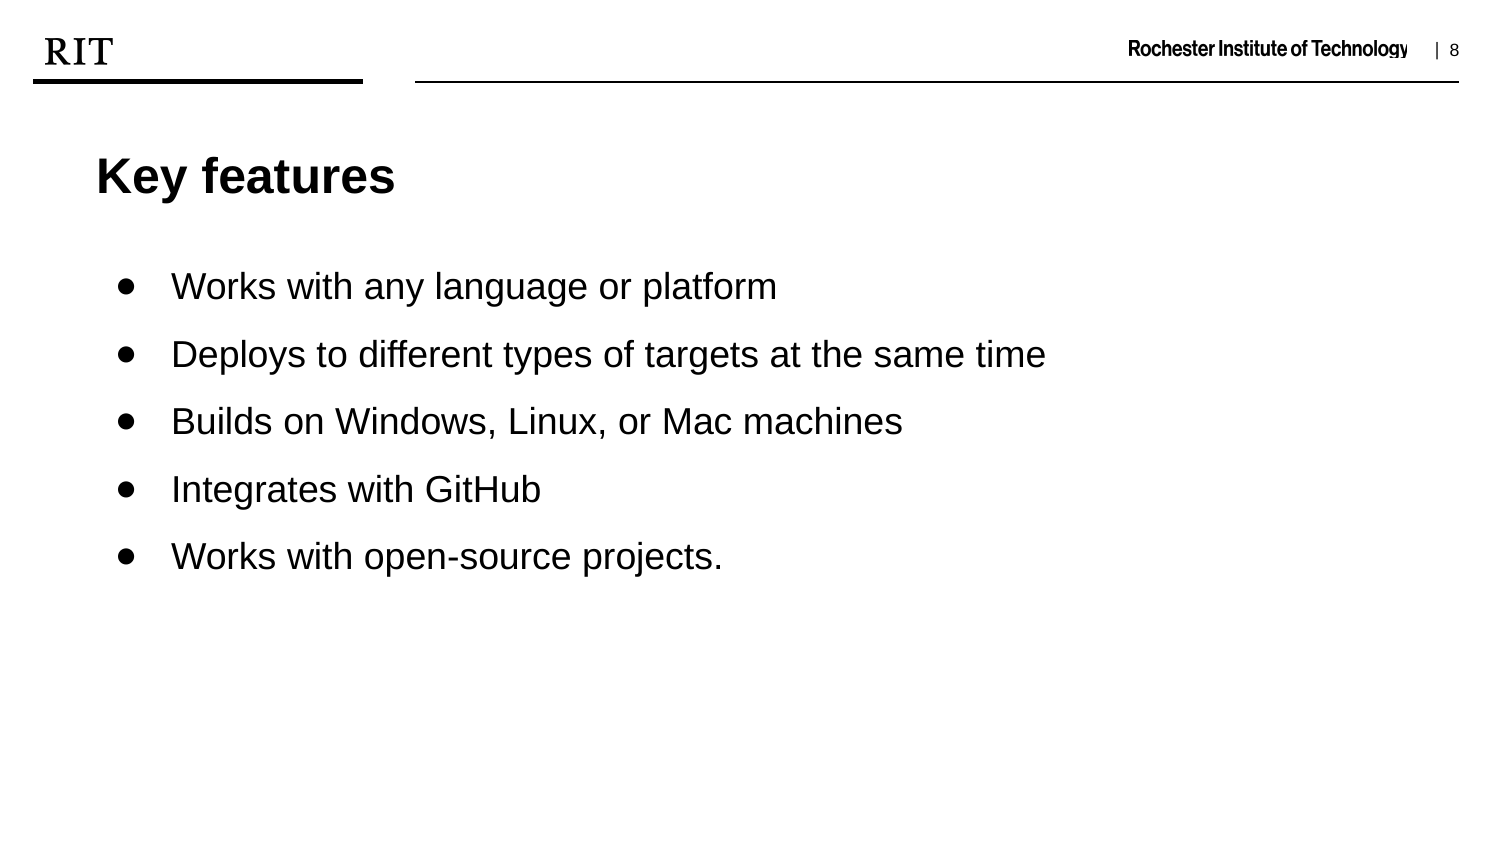

Key features
Works with any language or platform
Deploys to different types of targets at the same time
Builds on Windows, Linux, or Mac machines
Integrates with GitHub
Works with open-source projects.